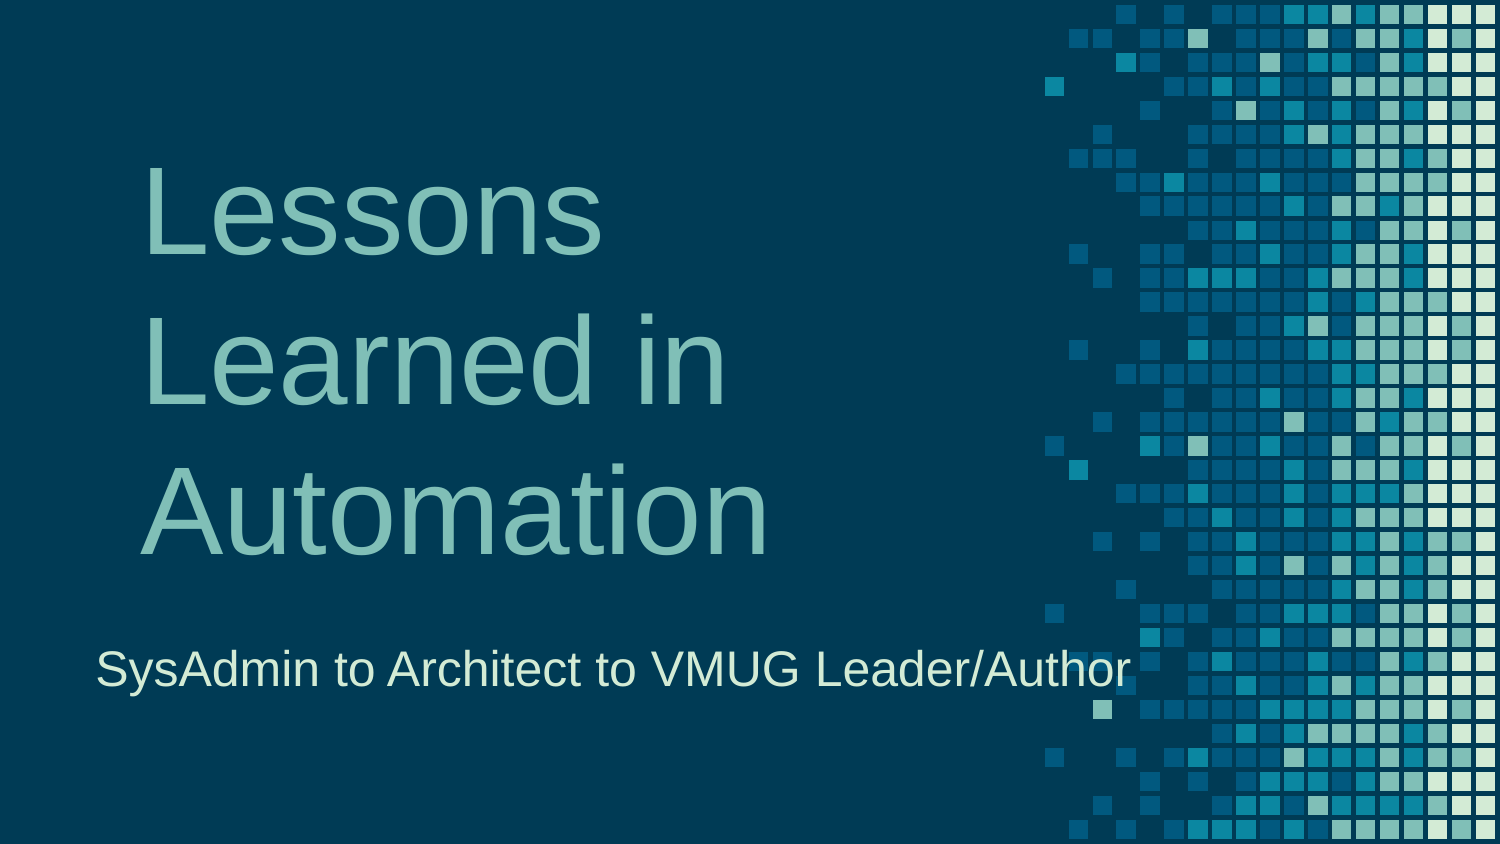

# Lessons Learned in Automation
SysAdmin to Architect to VMUG Leader/Author